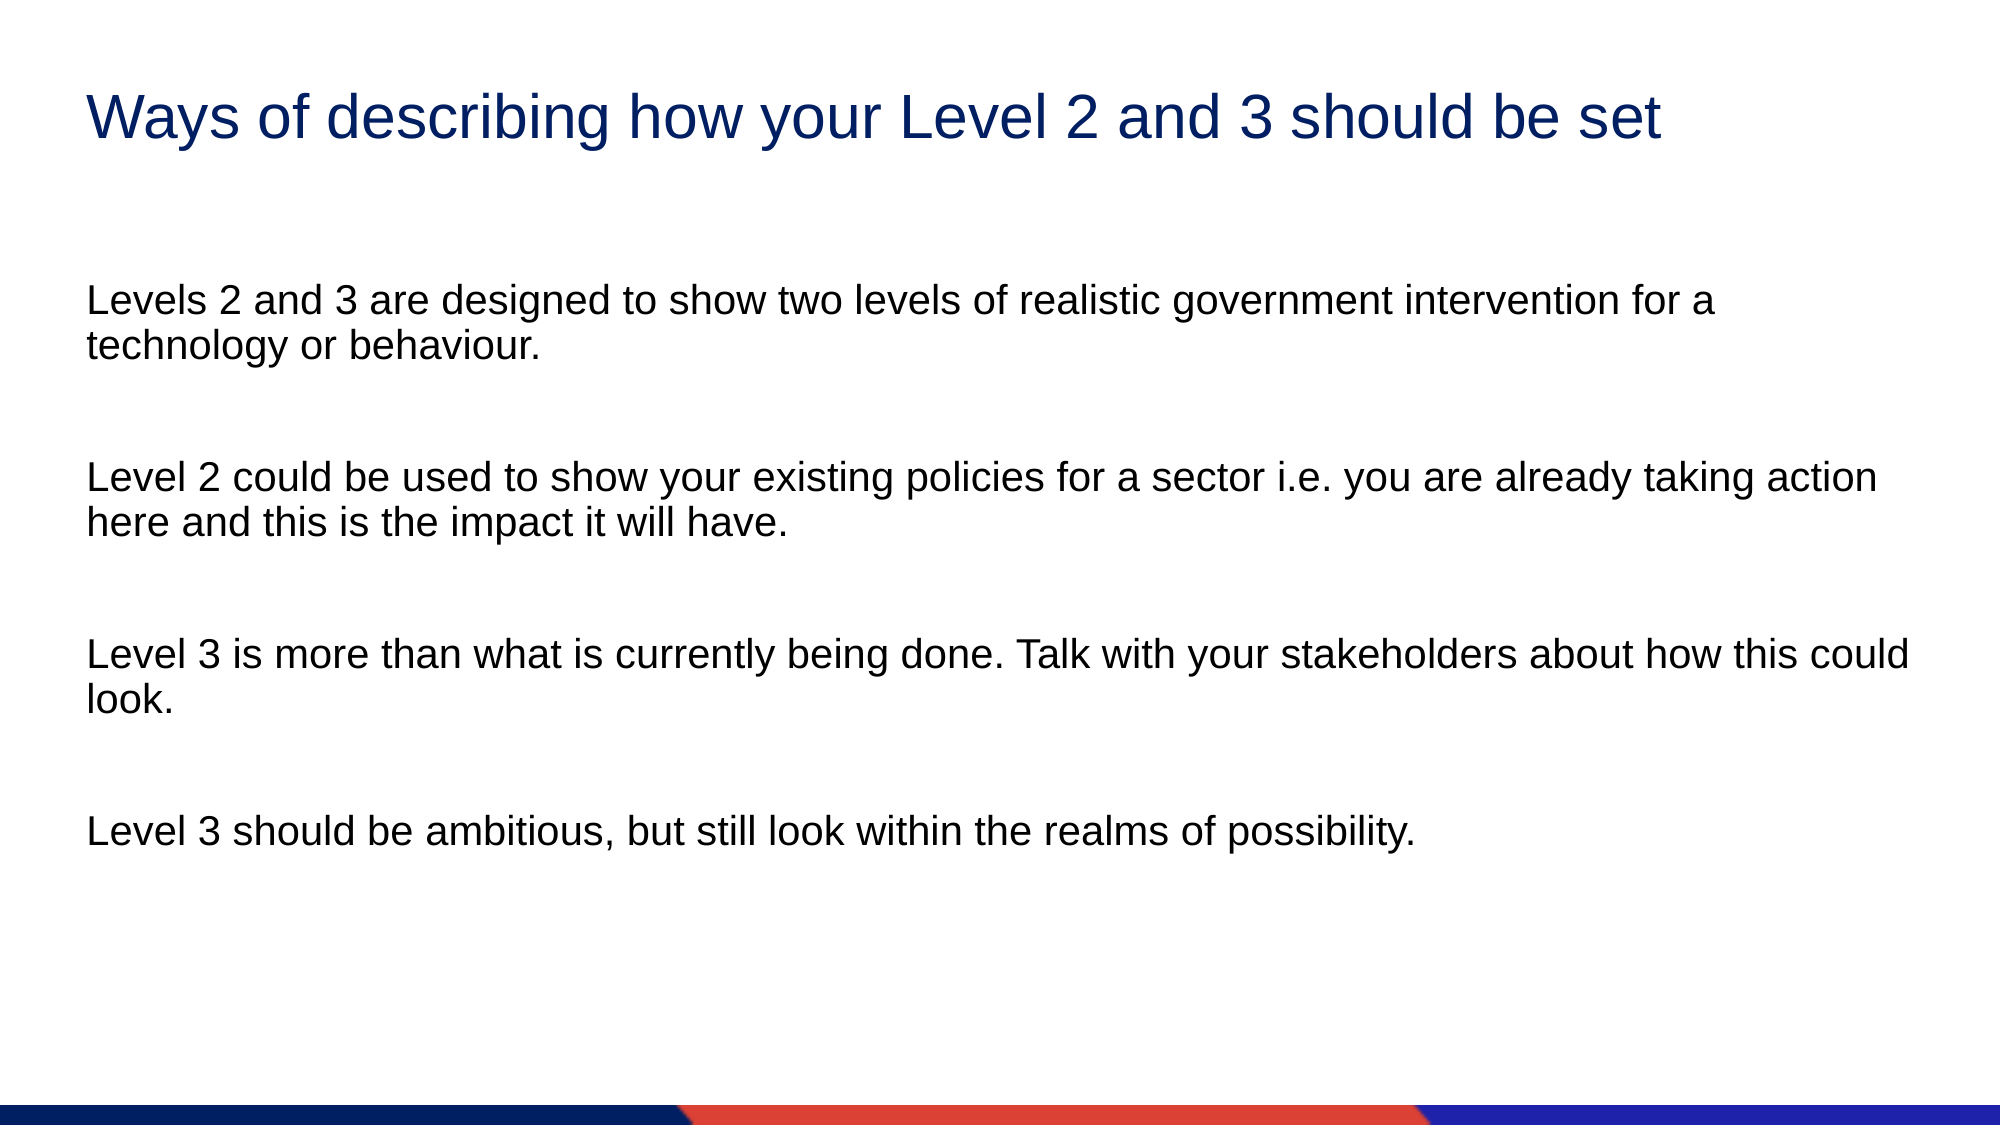

# Ways of describing how your Level 2 and 3 should be set
Levels 2 and 3 are designed to show two levels of realistic government intervention for a technology or behaviour.

Level 2 could be used to show your existing policies for a sector i.e. you are already taking action here and this is the impact it will have.

Level 3 is more than what is currently being done. Talk with your stakeholders about how this could look.

Level 3 should be ambitious, but still look within the realms of possibility.